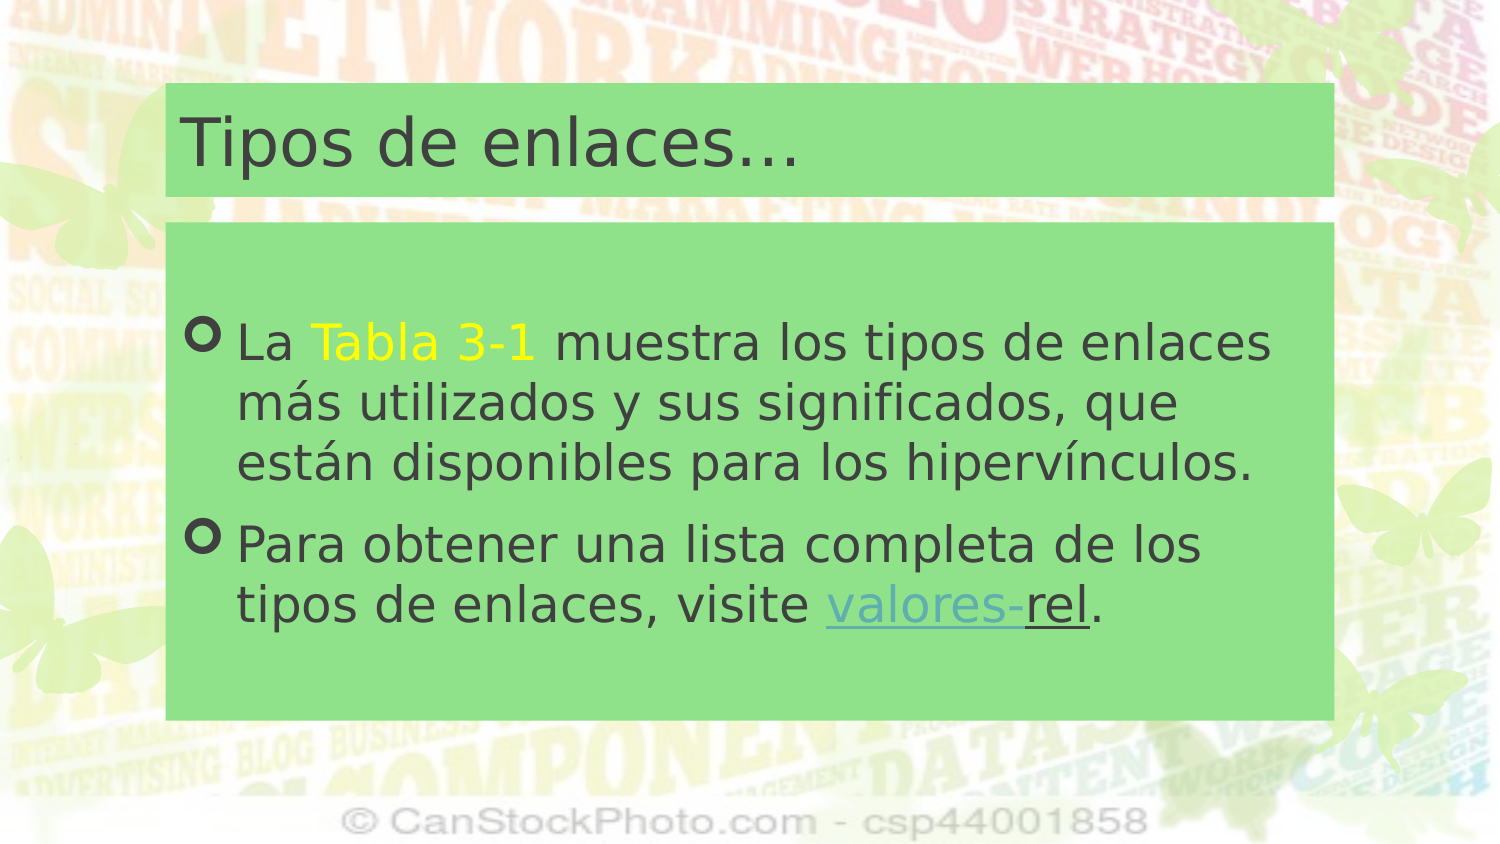

# Tipos de enlaces…
La Tabla 3-1 muestra los tipos de enlaces más utilizados y sus significados, que están disponibles para los hipervínculos.
Para obtener una lista completa de los tipos de enlaces, visite valores-rel.